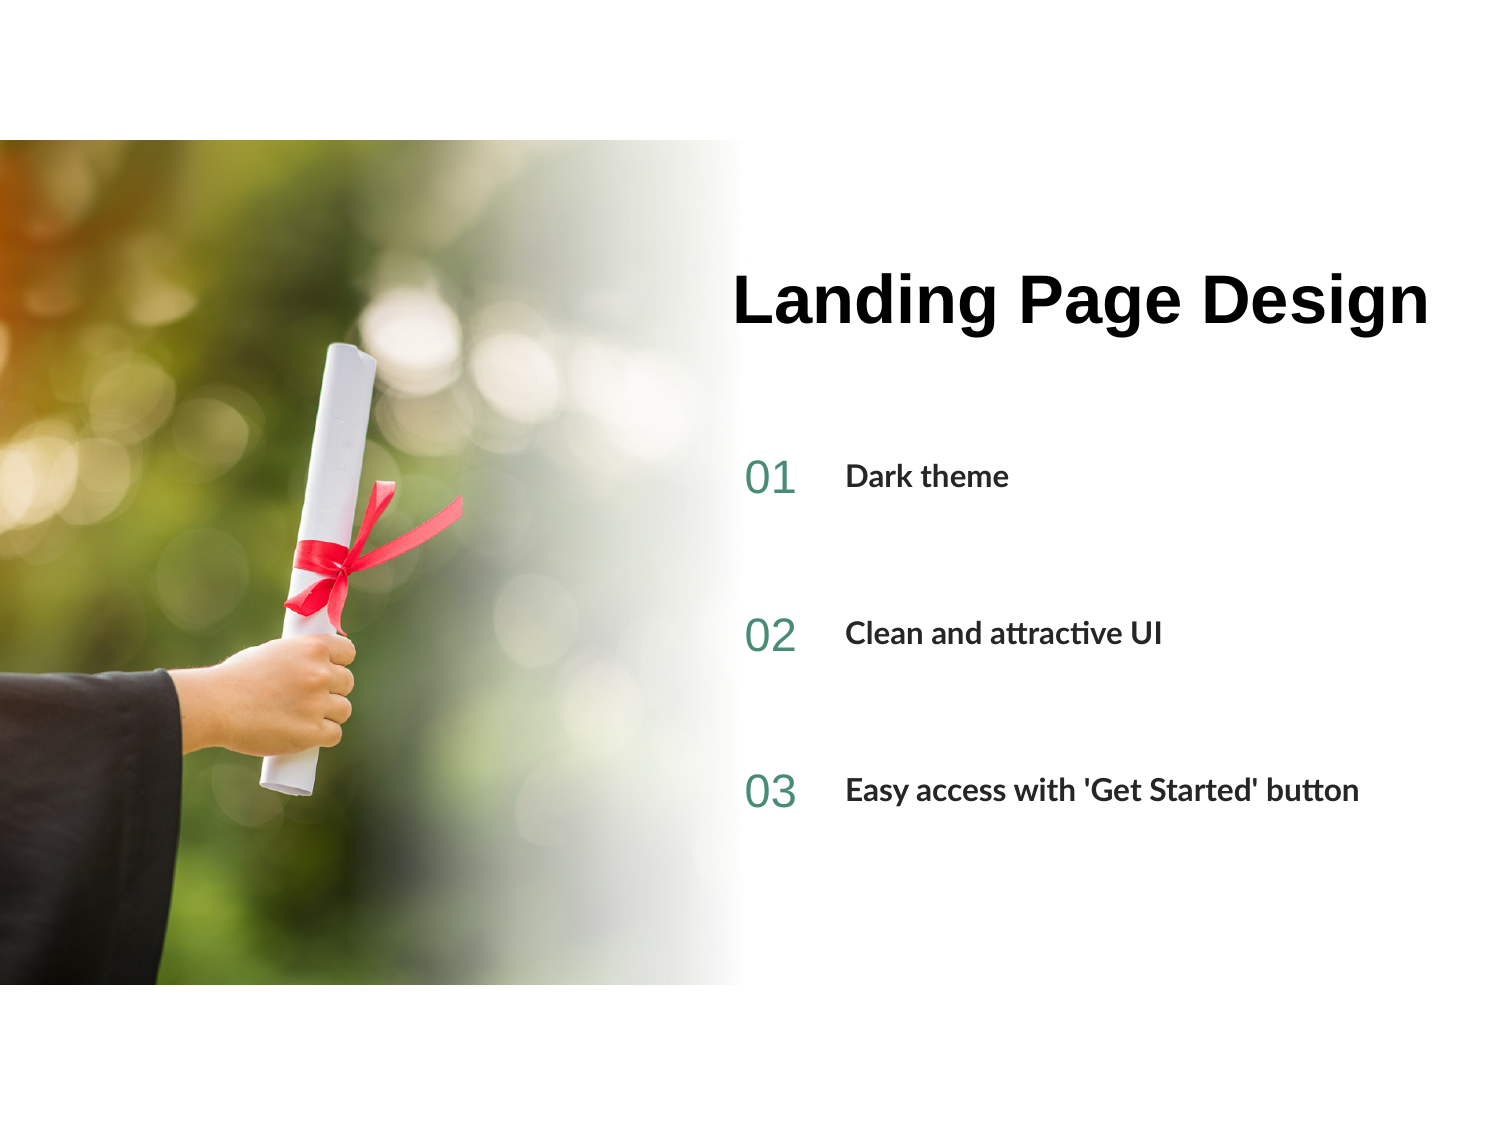

# Landing Page Design
01
Dark theme
02
Clean and attractive UI
03
Easy access with 'Get Started' button